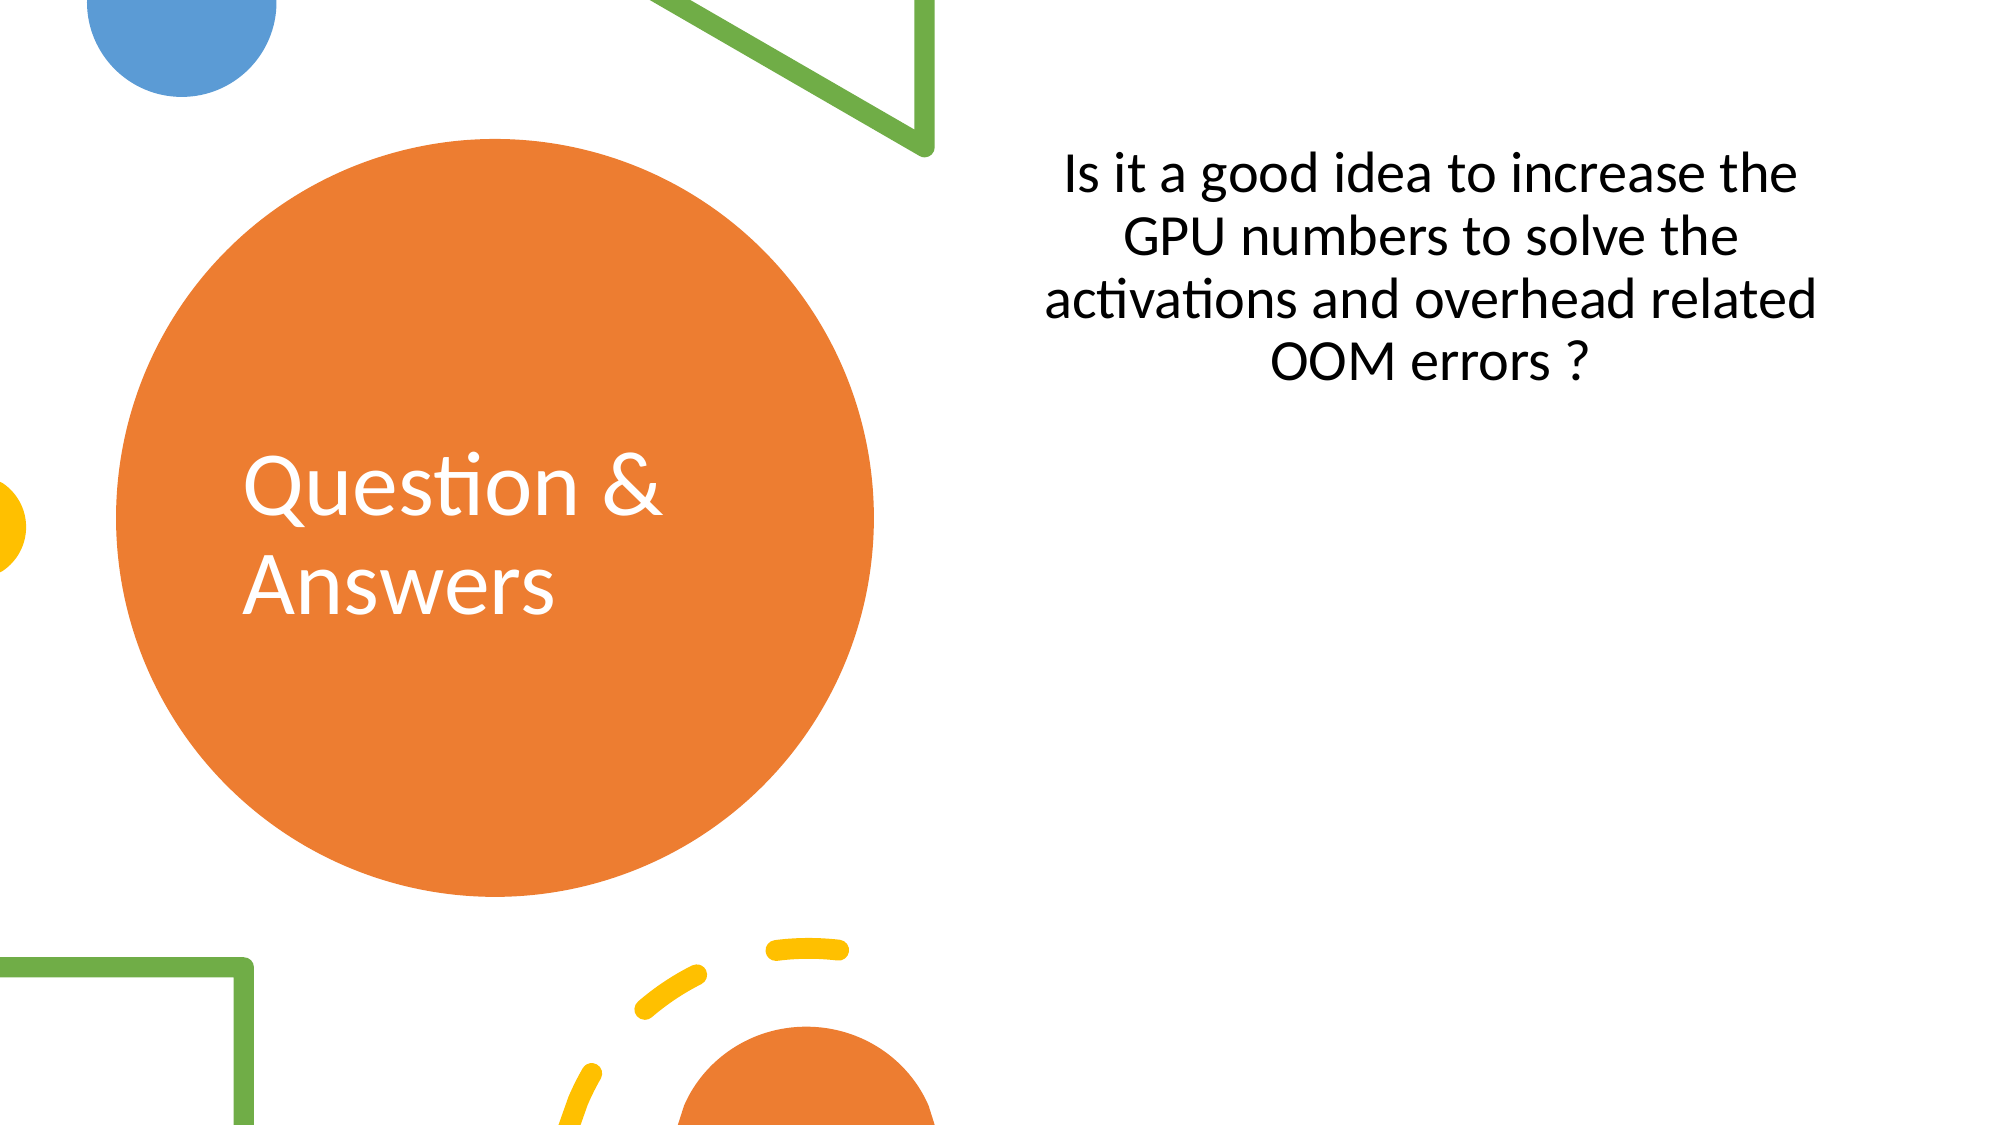

Is it a good idea to increase the GPU numbers to solve the activations and overhead related OOM errors ?

# Question & Answers